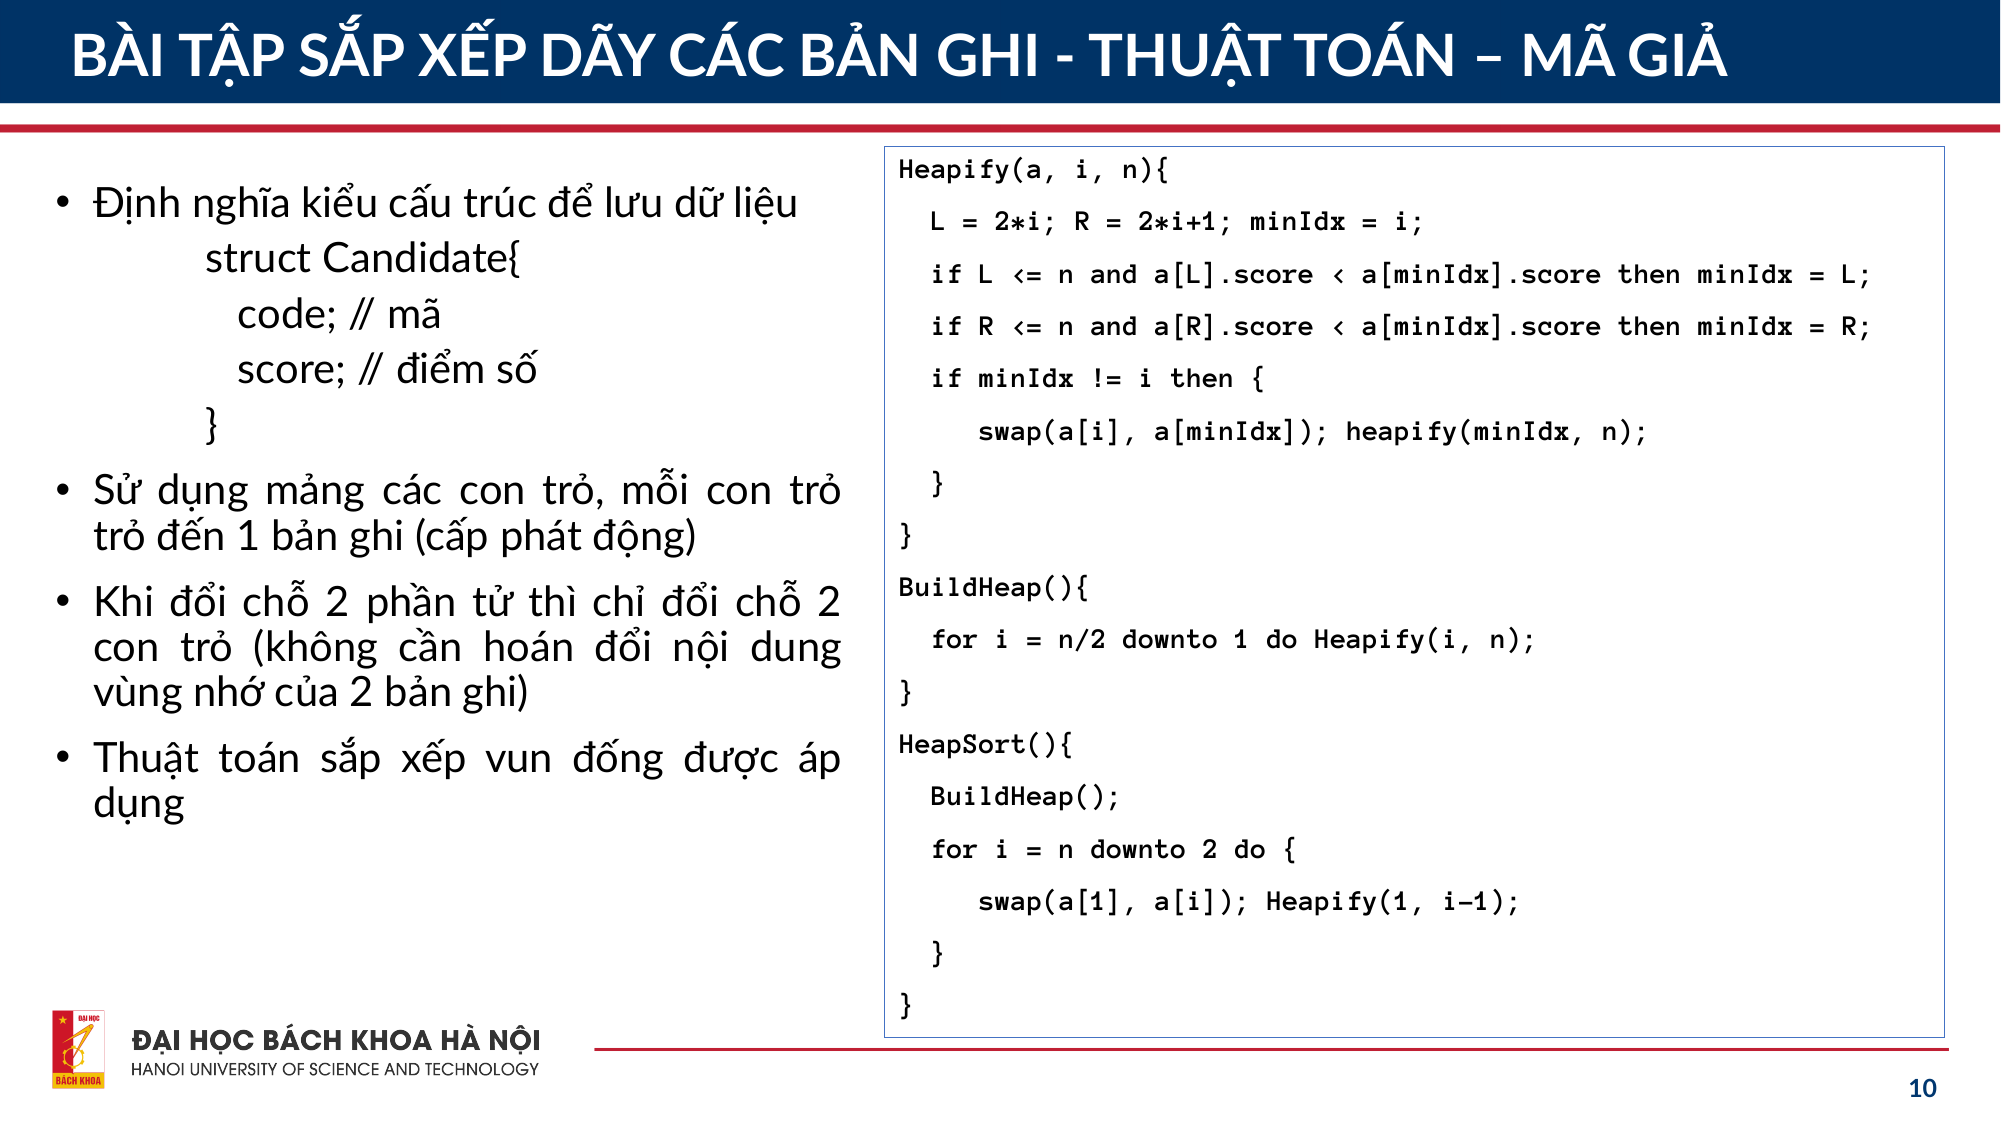

# BÀI TẬP SẮP XẾP DÃY CÁC BẢN GHI - THUẬT TOÁN – MÃ GIẢ
Heapify(a, i, n){
  L = 2*i; R = 2*i+1; minIdx = i;
  if L <= n and a[L].score < a[minIdx].score then minIdx = L;
  if R <= n and a[R].score < a[minIdx].score then minIdx = R;
  if minIdx != i then {
     swap(a[i], a[minIdx]); heapify(minIdx, n);
  }
}
BuildHeap(){
  for i = n/2 downto 1 do Heapify(i, n);
}
HeapSort(){
  BuildHeap();
  for i = n downto 2 do {
     swap(a[1], a[i]); Heapify(1, i-1);
  }
}
Định nghĩa kiểu cấu trúc để lưu dữ liệu
struct Candidate{
   code; // mã
   score; // điểm số
}
Sử dụng mảng các con trỏ, mỗi con trỏ trỏ đến 1 bản ghi (cấp phát động)
Khi đổi chỗ 2 phần tử thì chỉ đổi chỗ 2 con trỏ (không cần hoán đổi nội dung vùng nhớ của 2 bản ghi)
Thuật toán sắp xếp vun đống được áp dụng
10